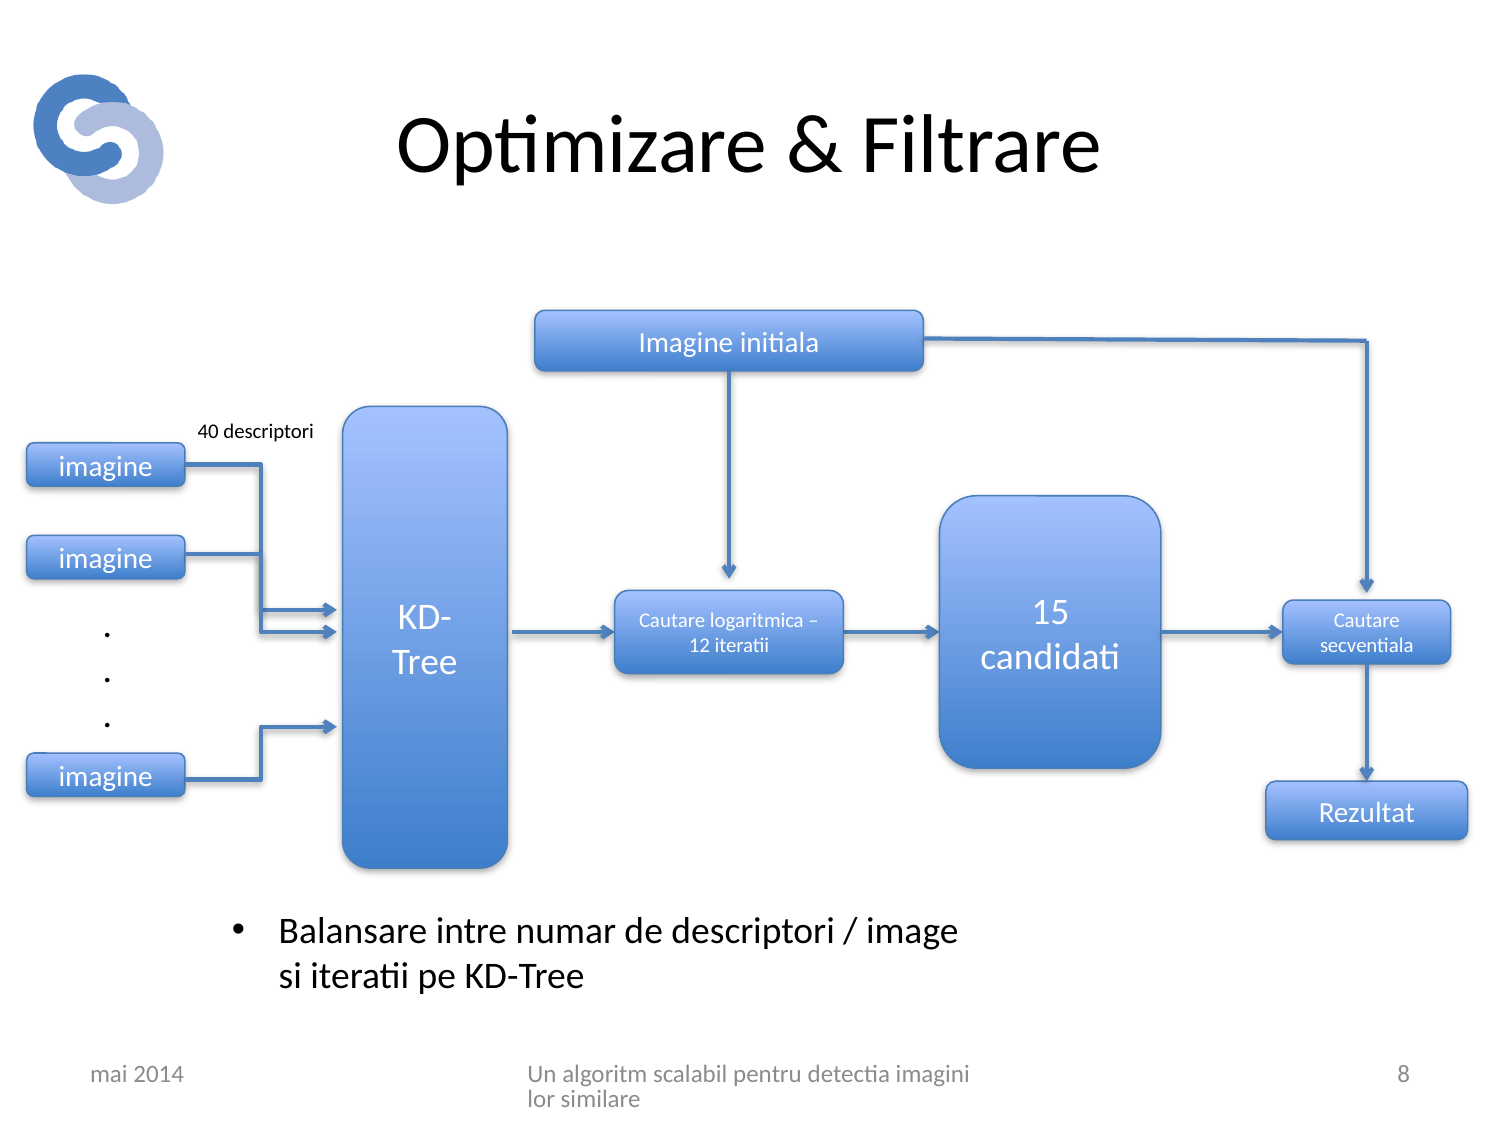

# Optimizare & Filtrare
Imagine initiala
KD-Tree
40 descriptori
imagine
15 candidati
imagine
Cautare logaritmica – 12 iteratii
.
.
.
Cautare secventiala
imagine
Rezultat
Balansare intre numar de descriptori / image si iteratii pe KD-Tree
mai 2014
Un algoritm scalabil pentru detectia imaginilor similare
8